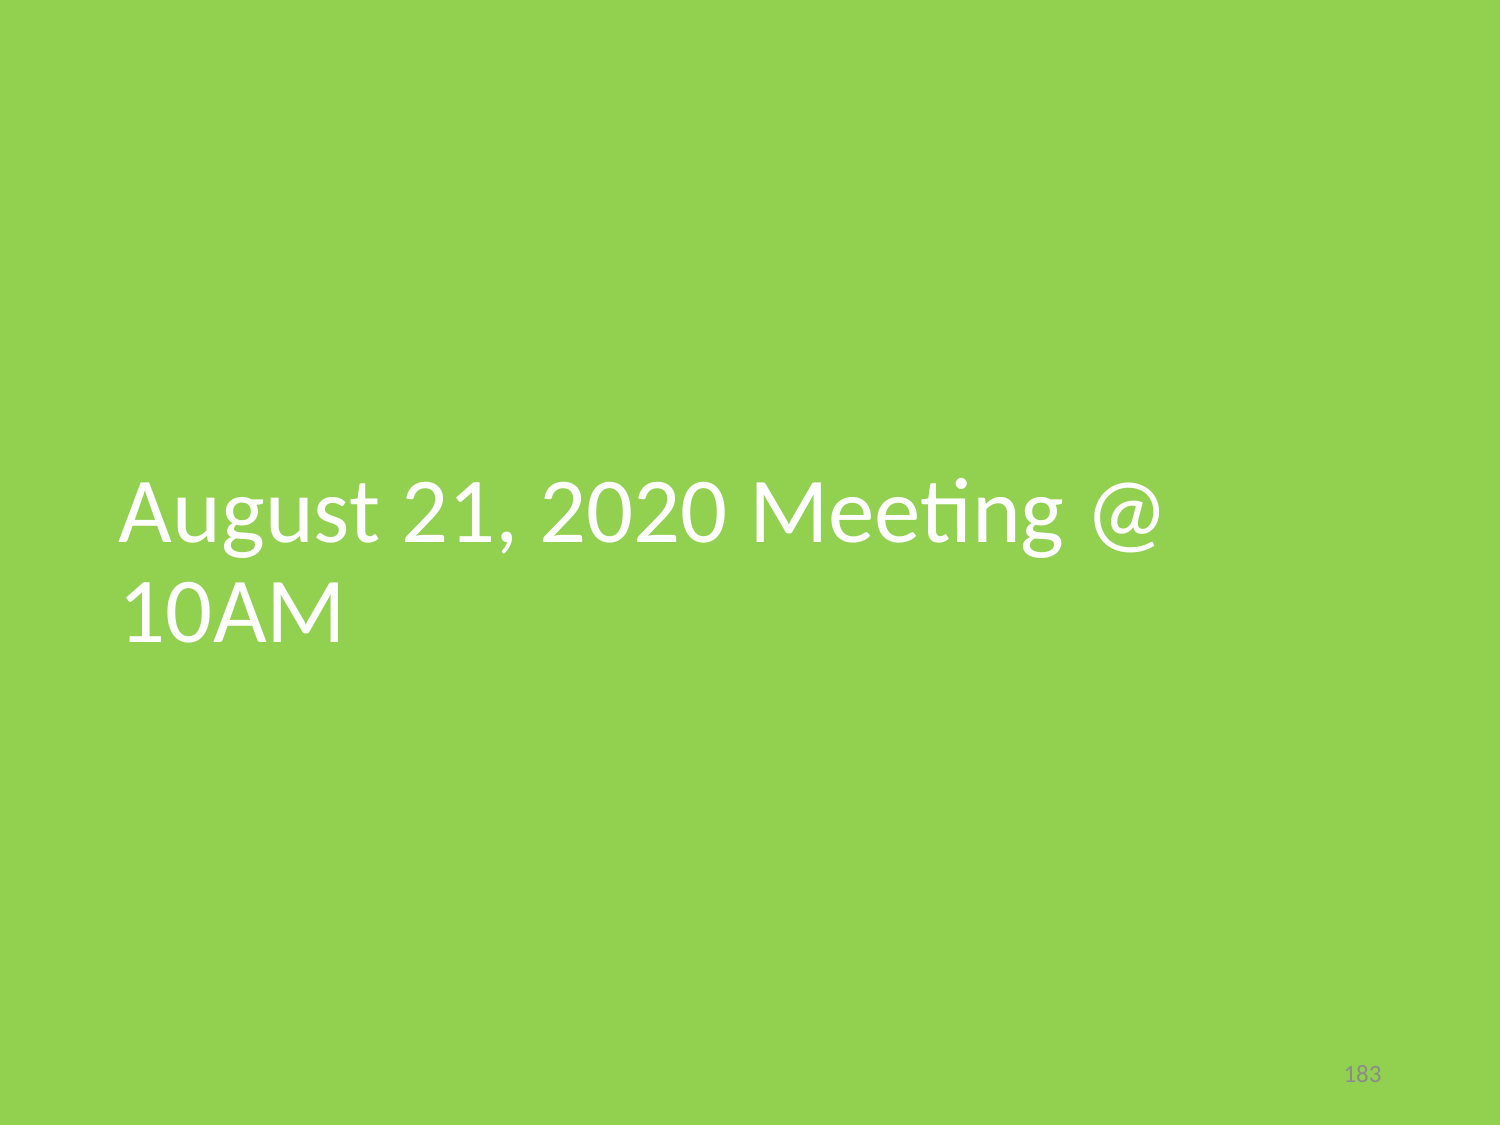

# August 21, 2020 Meeting @ 10AM
183